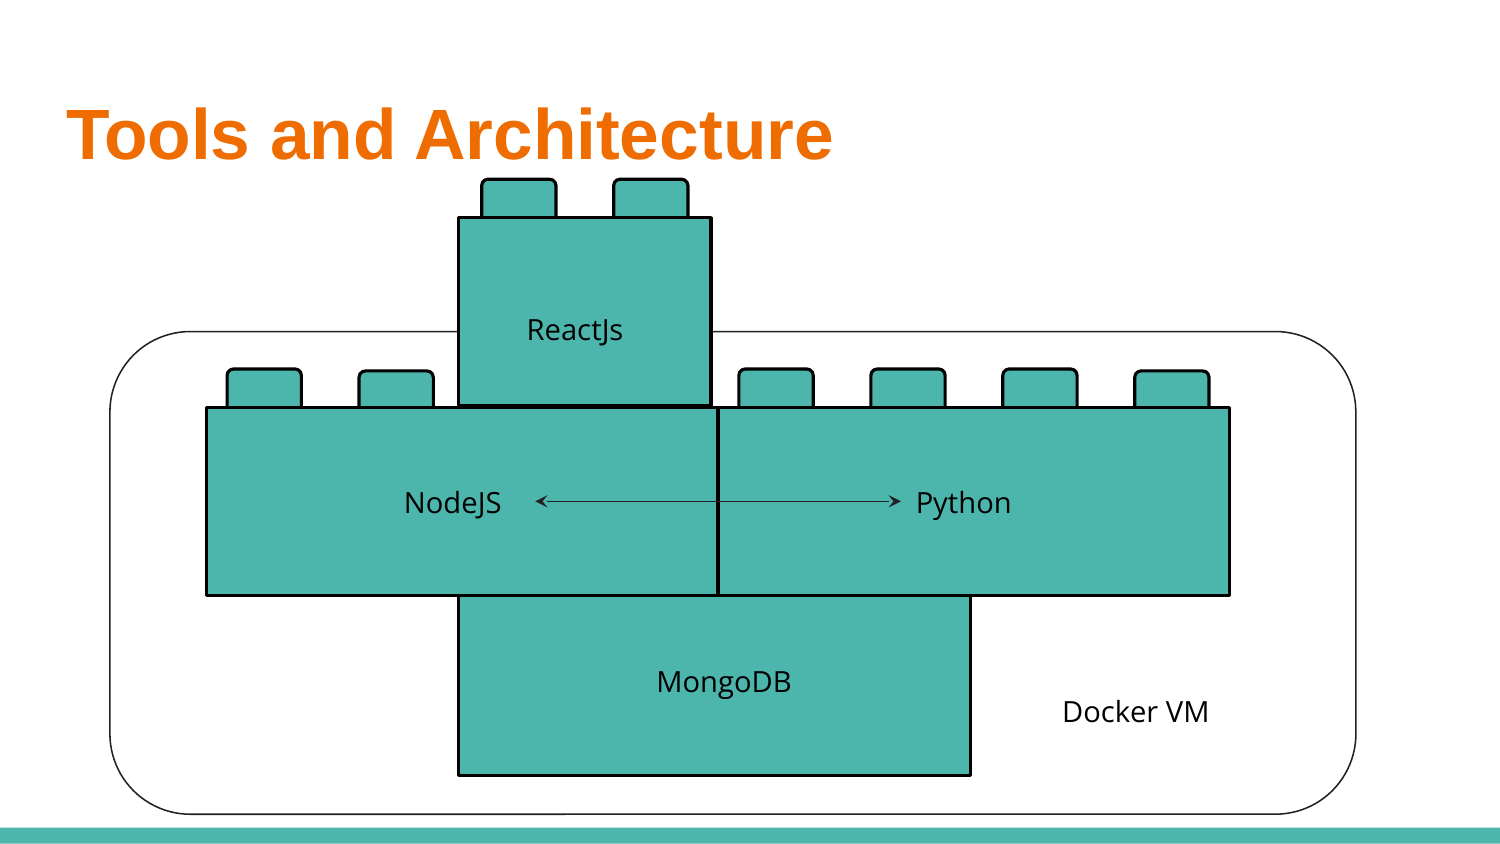

# Tools and Architecture

ReactJs

NodeJS
Python

MongoDB
Docker VM